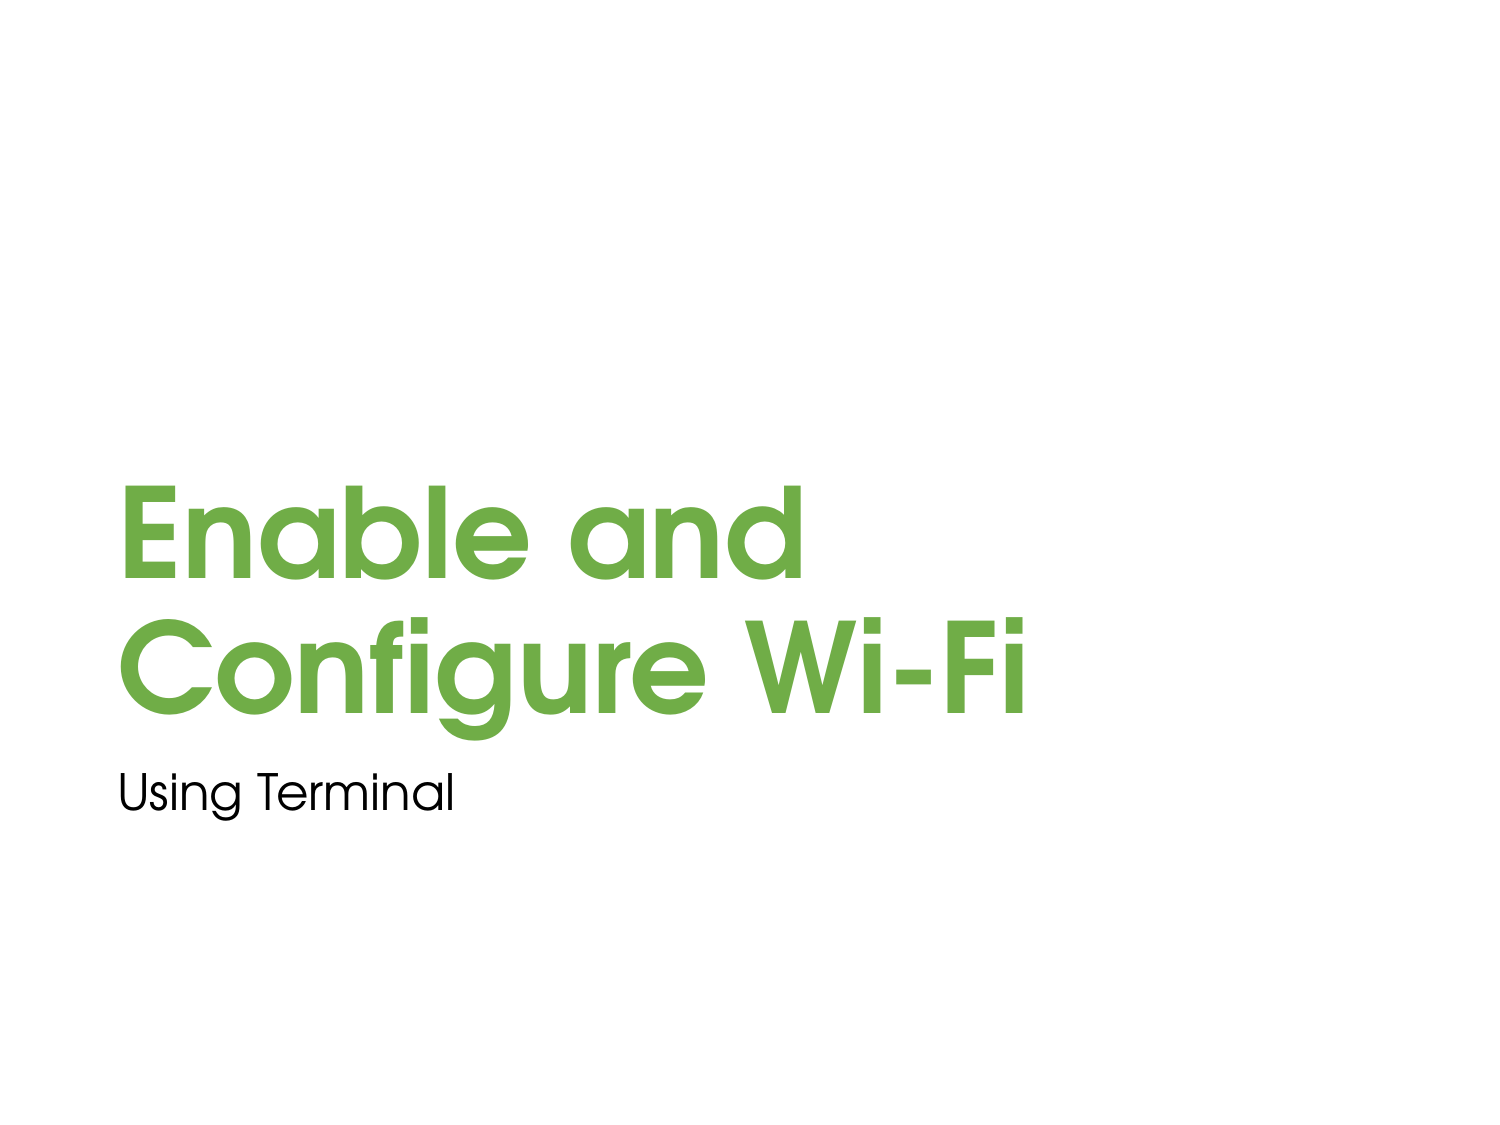

# Enable and Configure Wi-Fi
Using Terminal